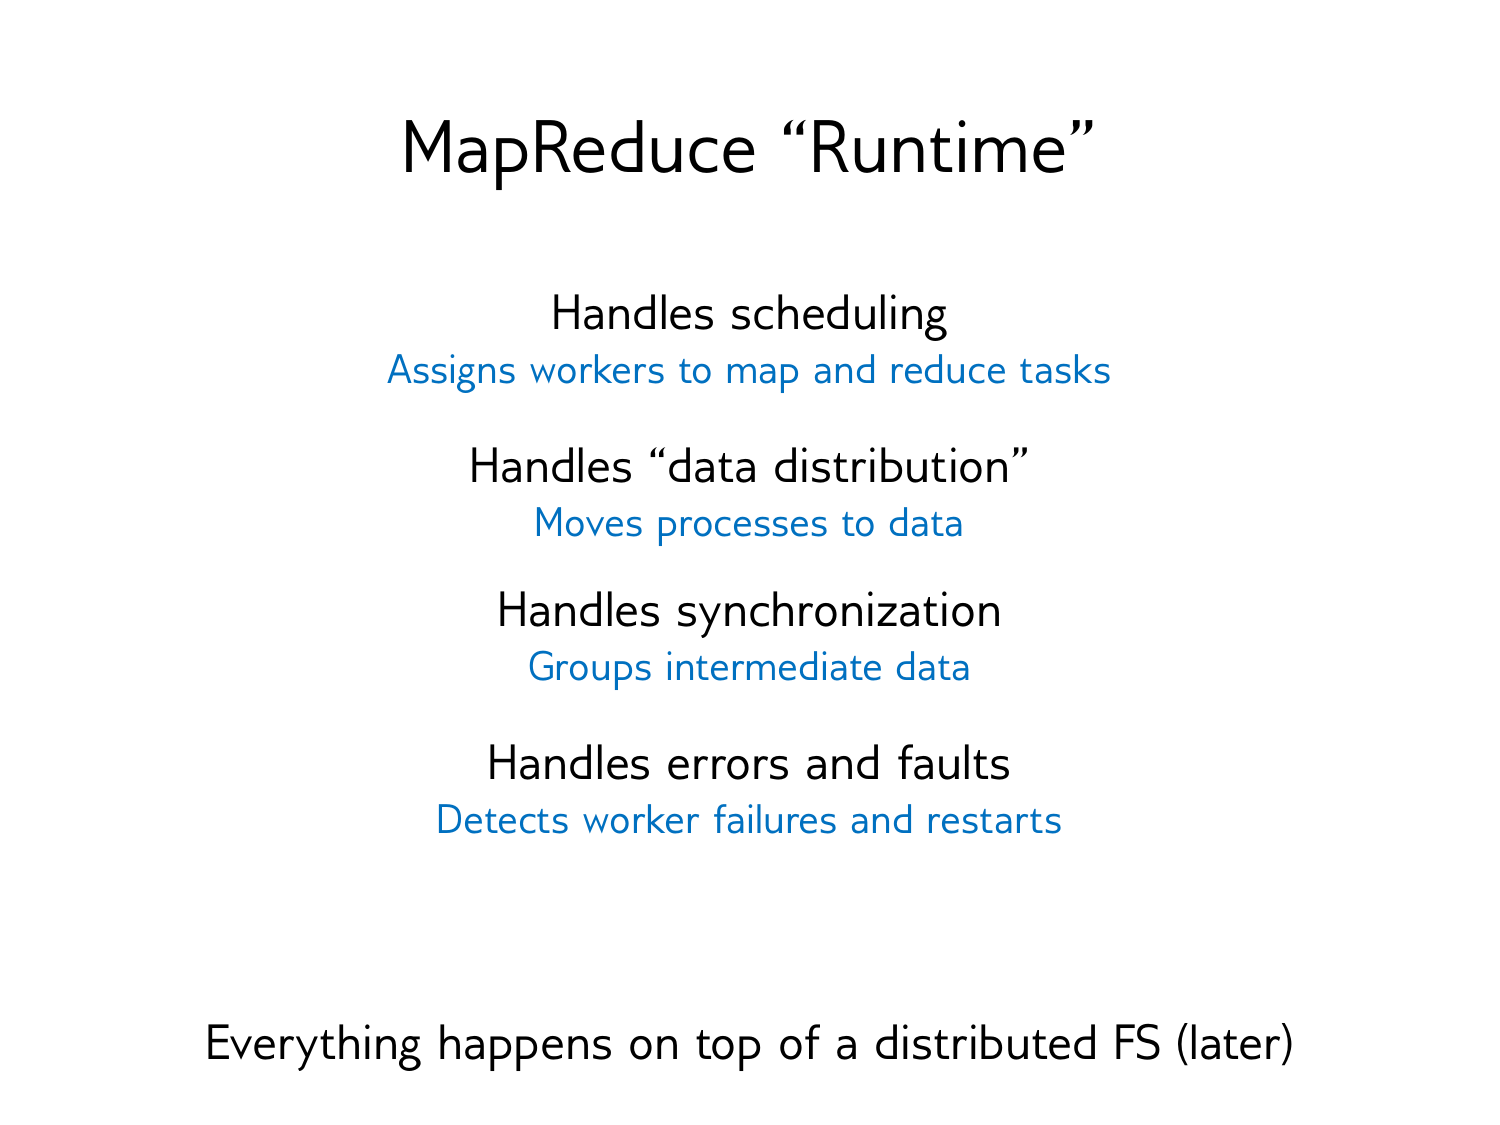

MapReduce “Runtime”
Handles scheduling
Assigns workers to map and reduce tasks
Handles “data distribution”
Moves processes to data
Handles synchronization
Groups intermediate data
Handles errors and faults
Detects worker failures and restarts
Everything happens on top of a distributed FS (later)